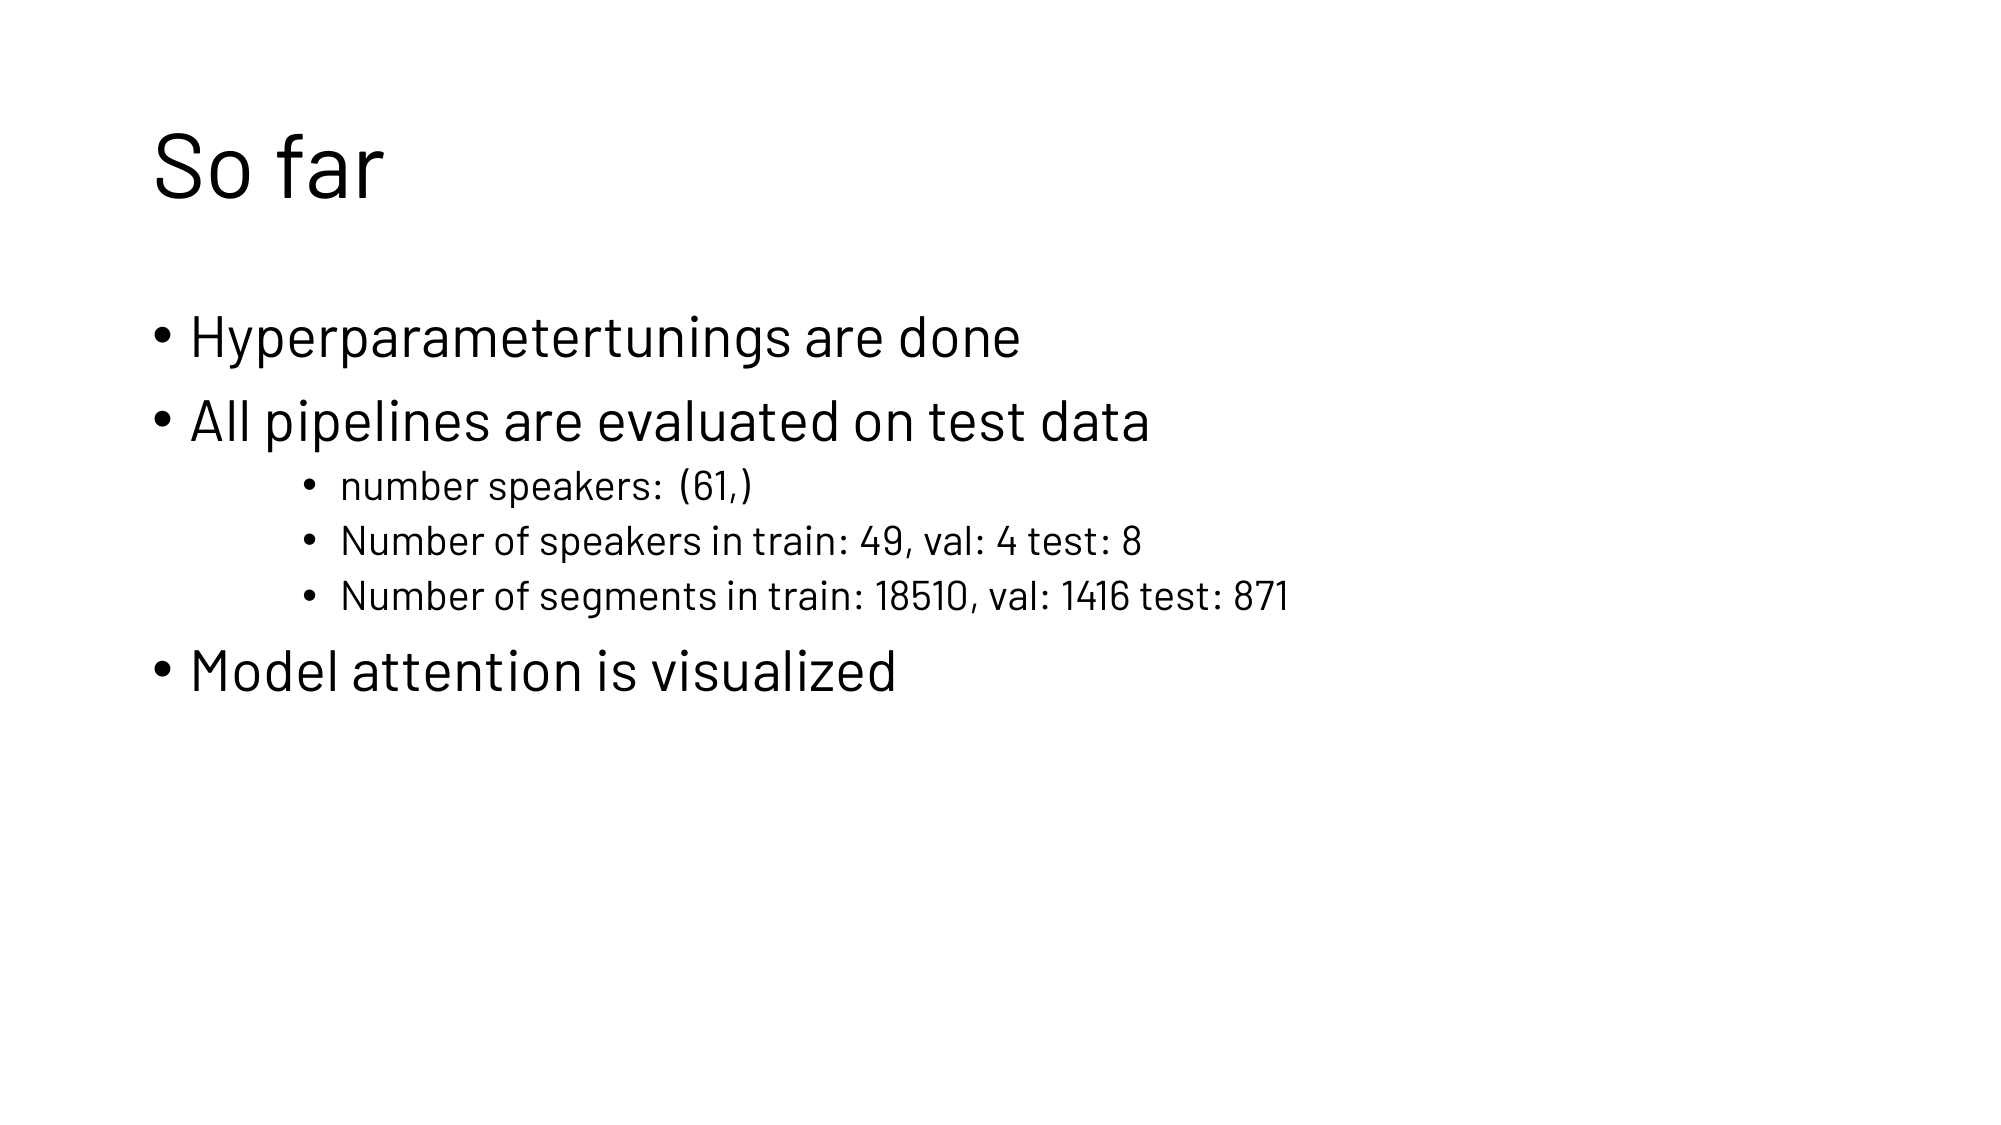

# So far
Hyperparametertunings are done
All pipelines are evaluated on test data
number speakers:  (61,)
Number of speakers in train: 49, val: 4 test: 8
Number of segments in train: 18510, val: 1416 test: 871
Model attention is visualized